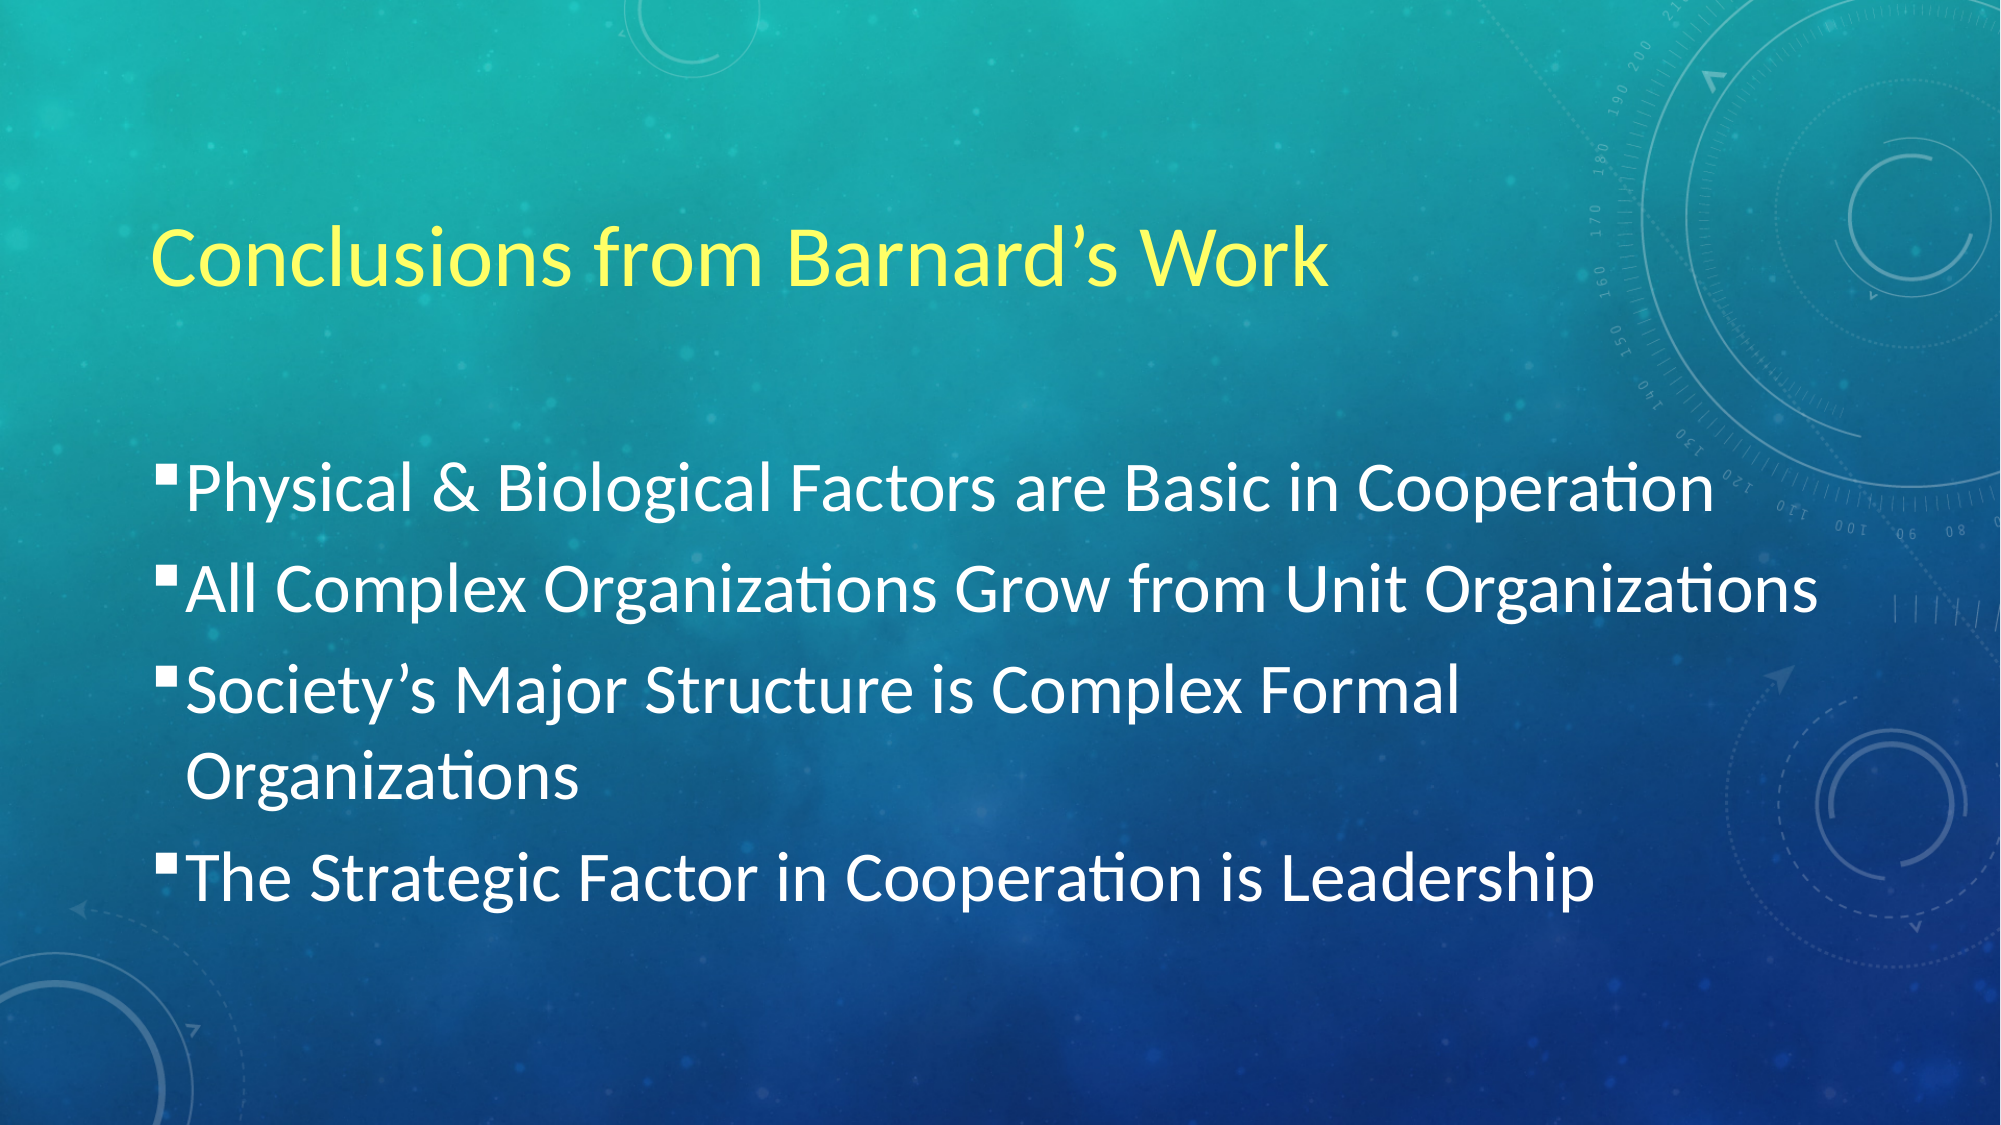

Conclusions from Barnard’s Work

Physical & Biological Factors are Basic in Cooperation
All Complex Organizations Grow from Unit Organizations
Society’s Major Structure is Complex Formal Organizations
The Strategic Factor in Cooperation is Leadership